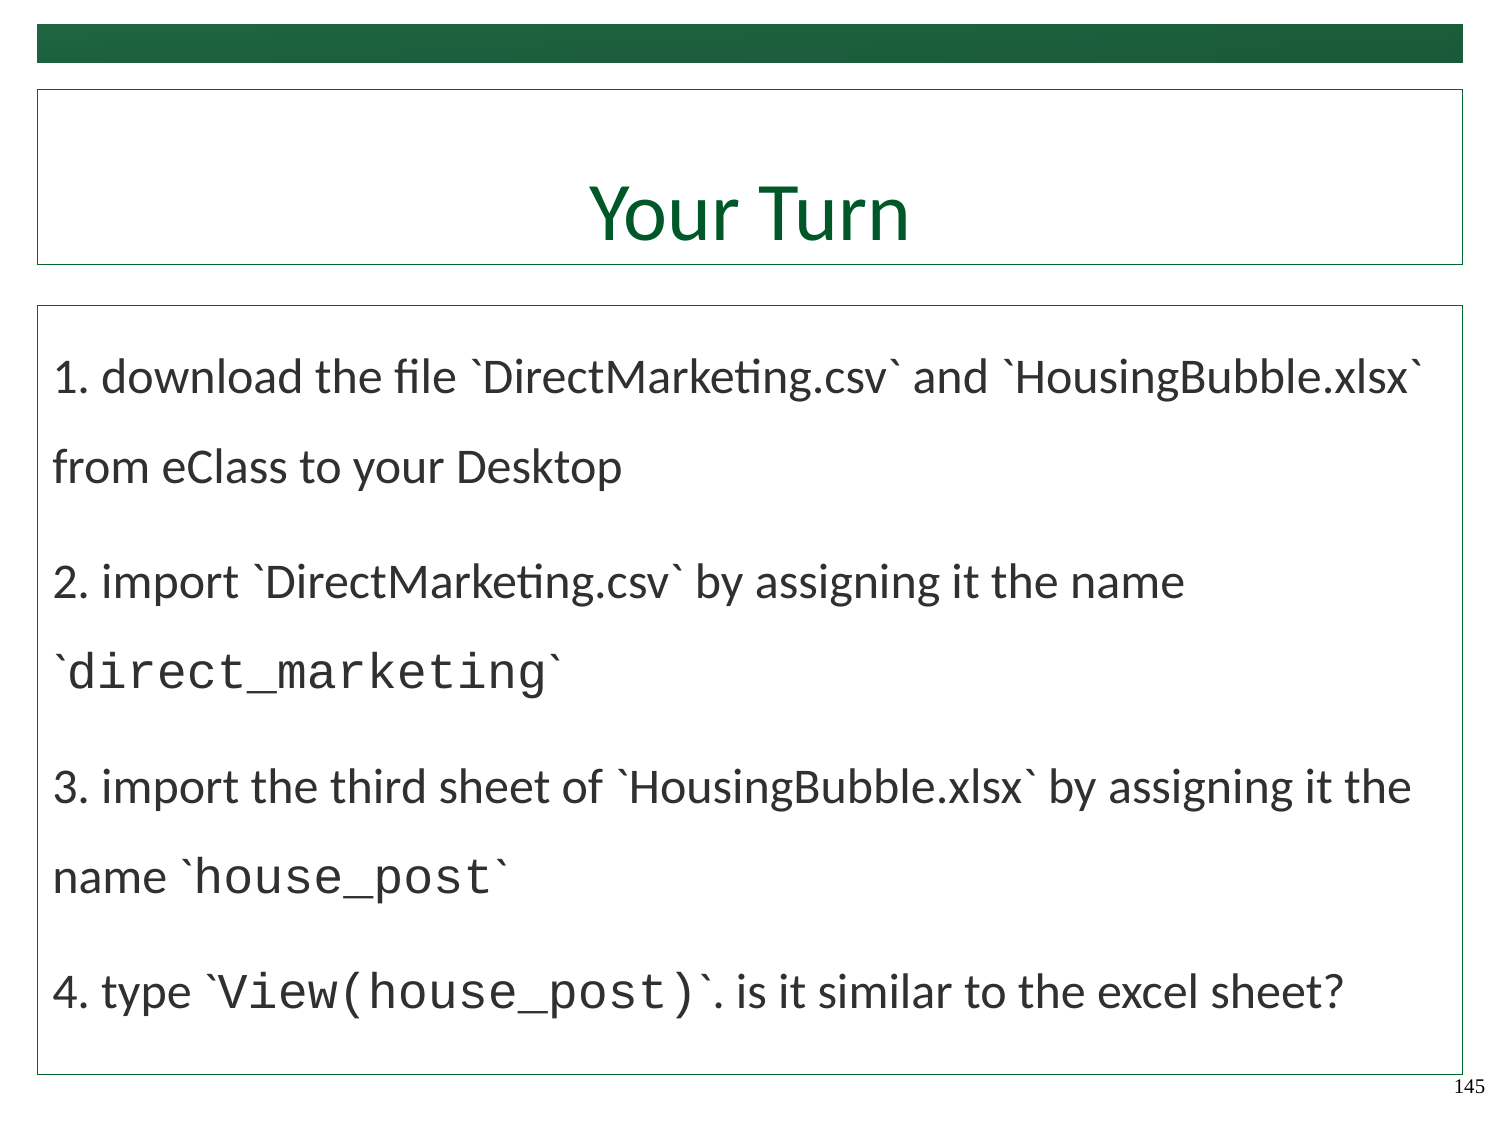

# Your Turn
1. download the file `DirectMarketing.csv` and `HousingBubble.xlsx` from eClass to your Desktop
2. import `DirectMarketing.csv` by assigning it the name `direct_marketing`
3. import the third sheet of `HousingBubble.xlsx` by assigning it the name `house_post`
4. type `View(house_post)`. is it similar to the excel sheet?
145